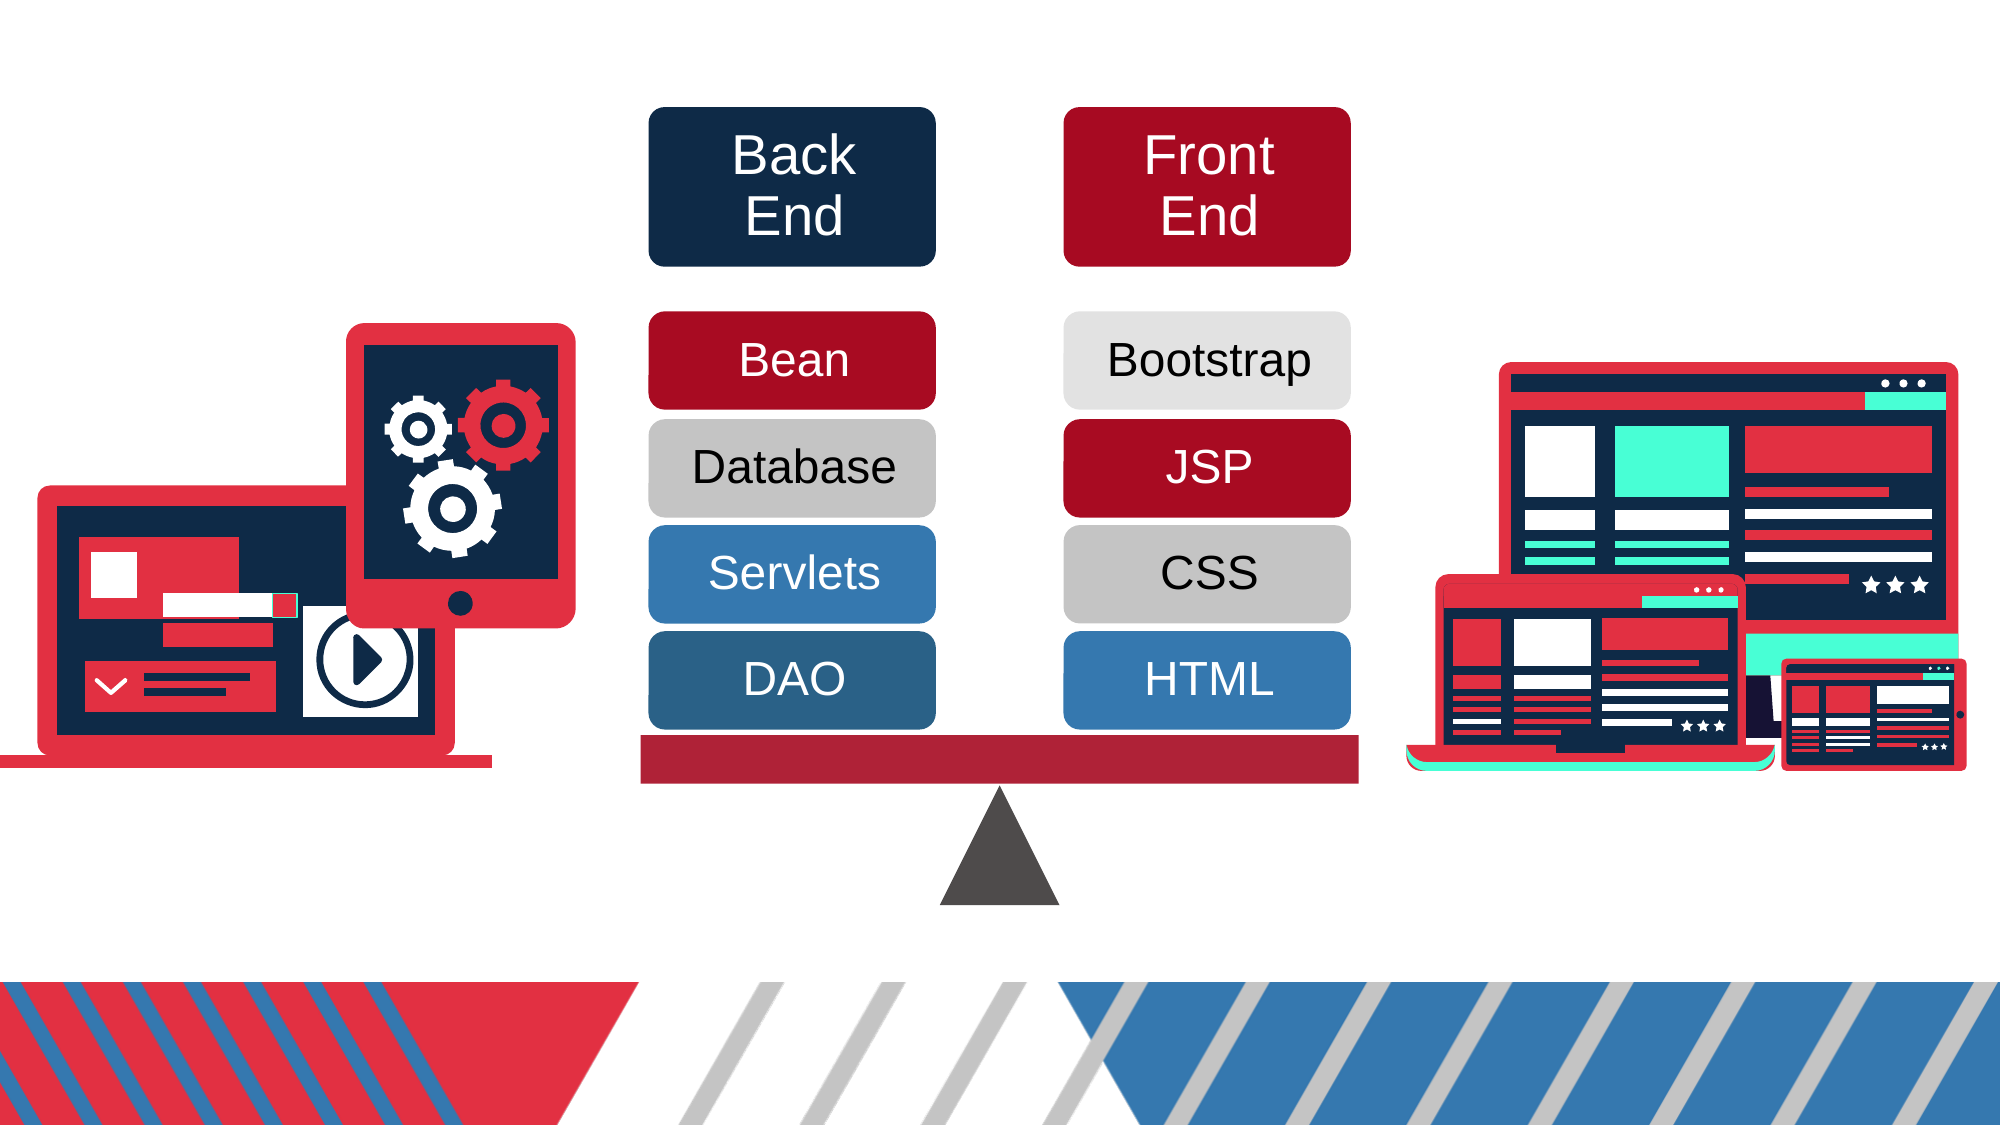

Back End
Front End
HTML
CSS
JSP
Bootstrap
DAO
Servlets
Database
Bean